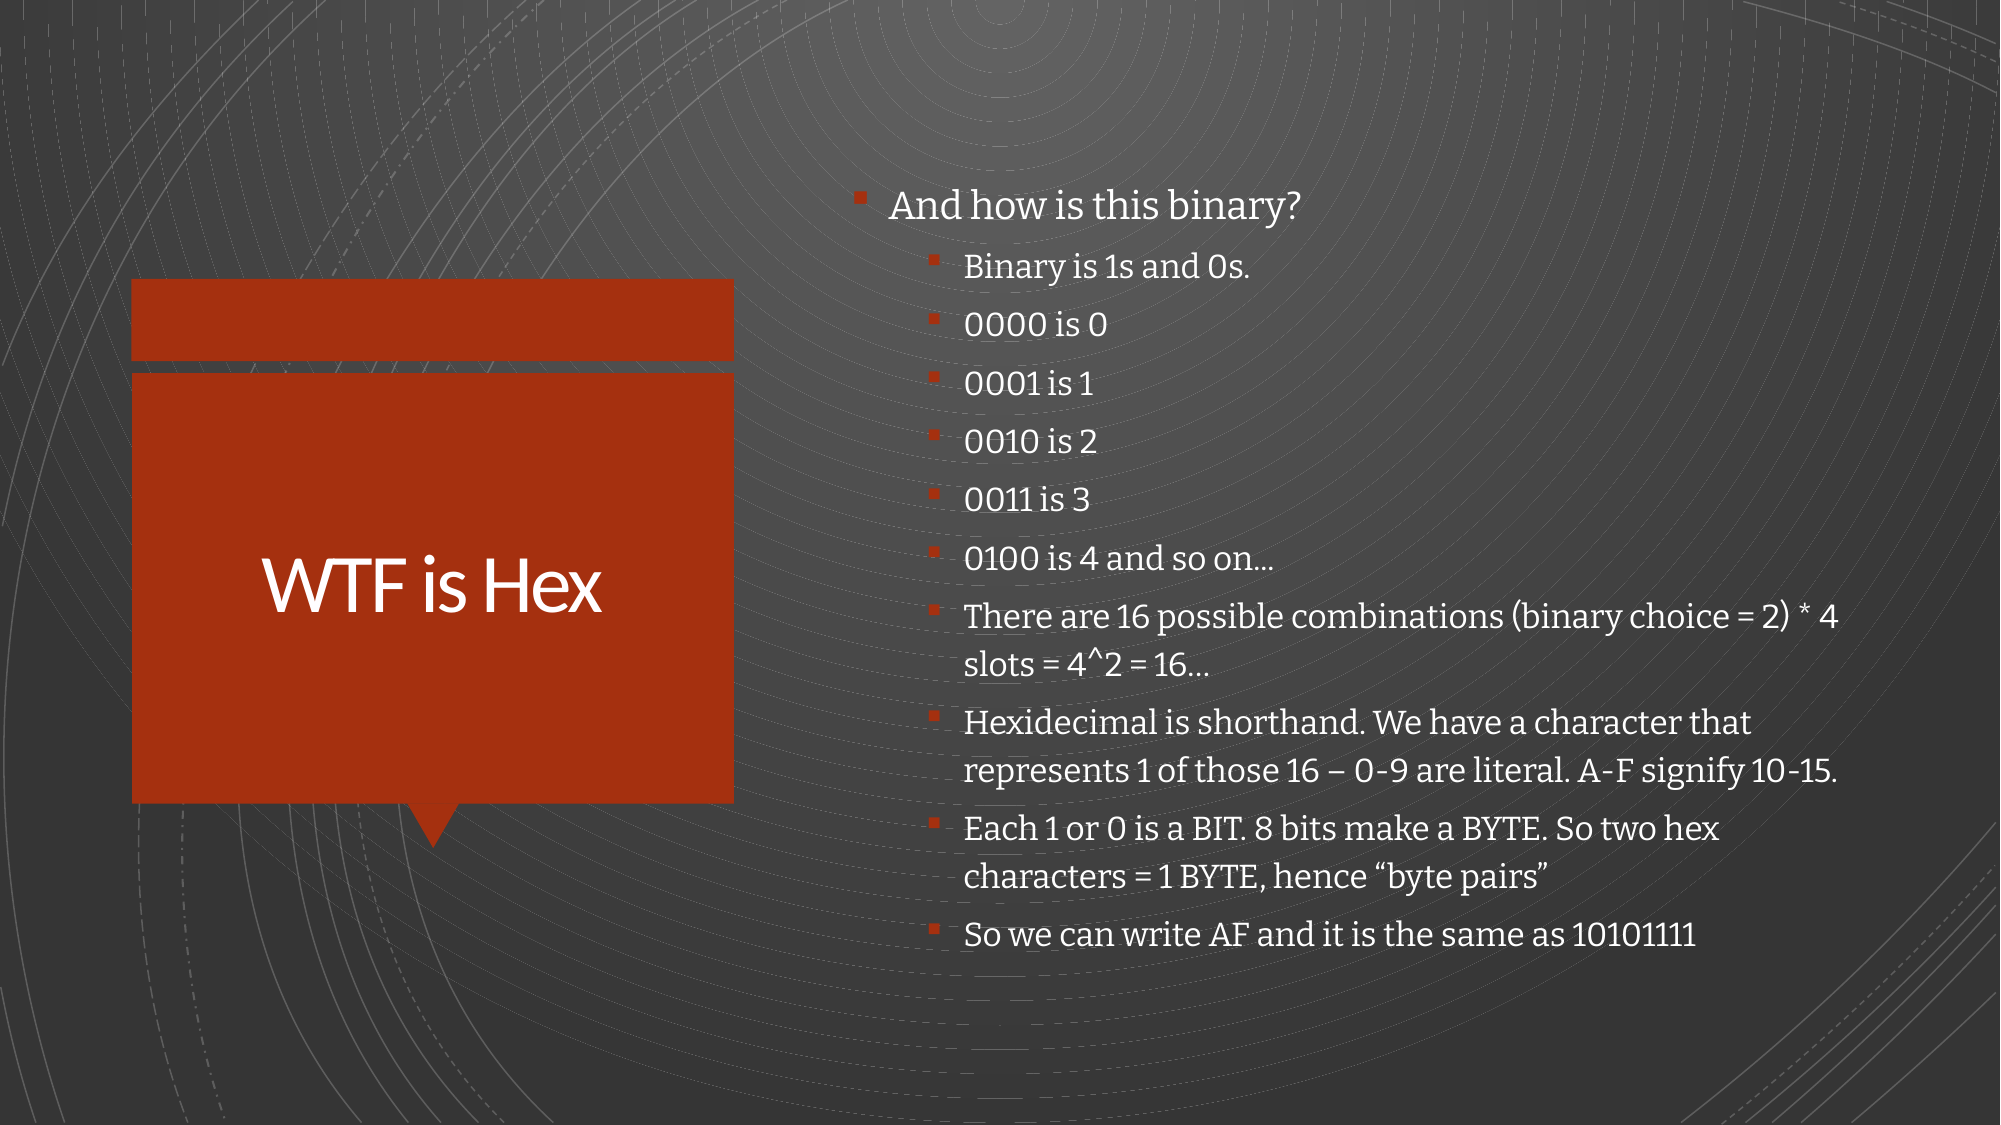

And how is this binary?
Binary is 1s and 0s.
0000 is 0
0001 is 1
0010 is 2
0011 is 3
0100 is 4 and so on...
There are 16 possible combinations (binary choice = 2) * 4 slots = 4^2 = 16…
Hexidecimal is shorthand. We have a character that represents 1 of those 16 – 0-9 are literal. A-F signify 10-15.
Each 1 or 0 is a BIT. 8 bits make a BYTE. So two hex characters = 1 BYTE, hence “byte pairs”
So we can write AF and it is the same as 10101111
# WTF is Hex